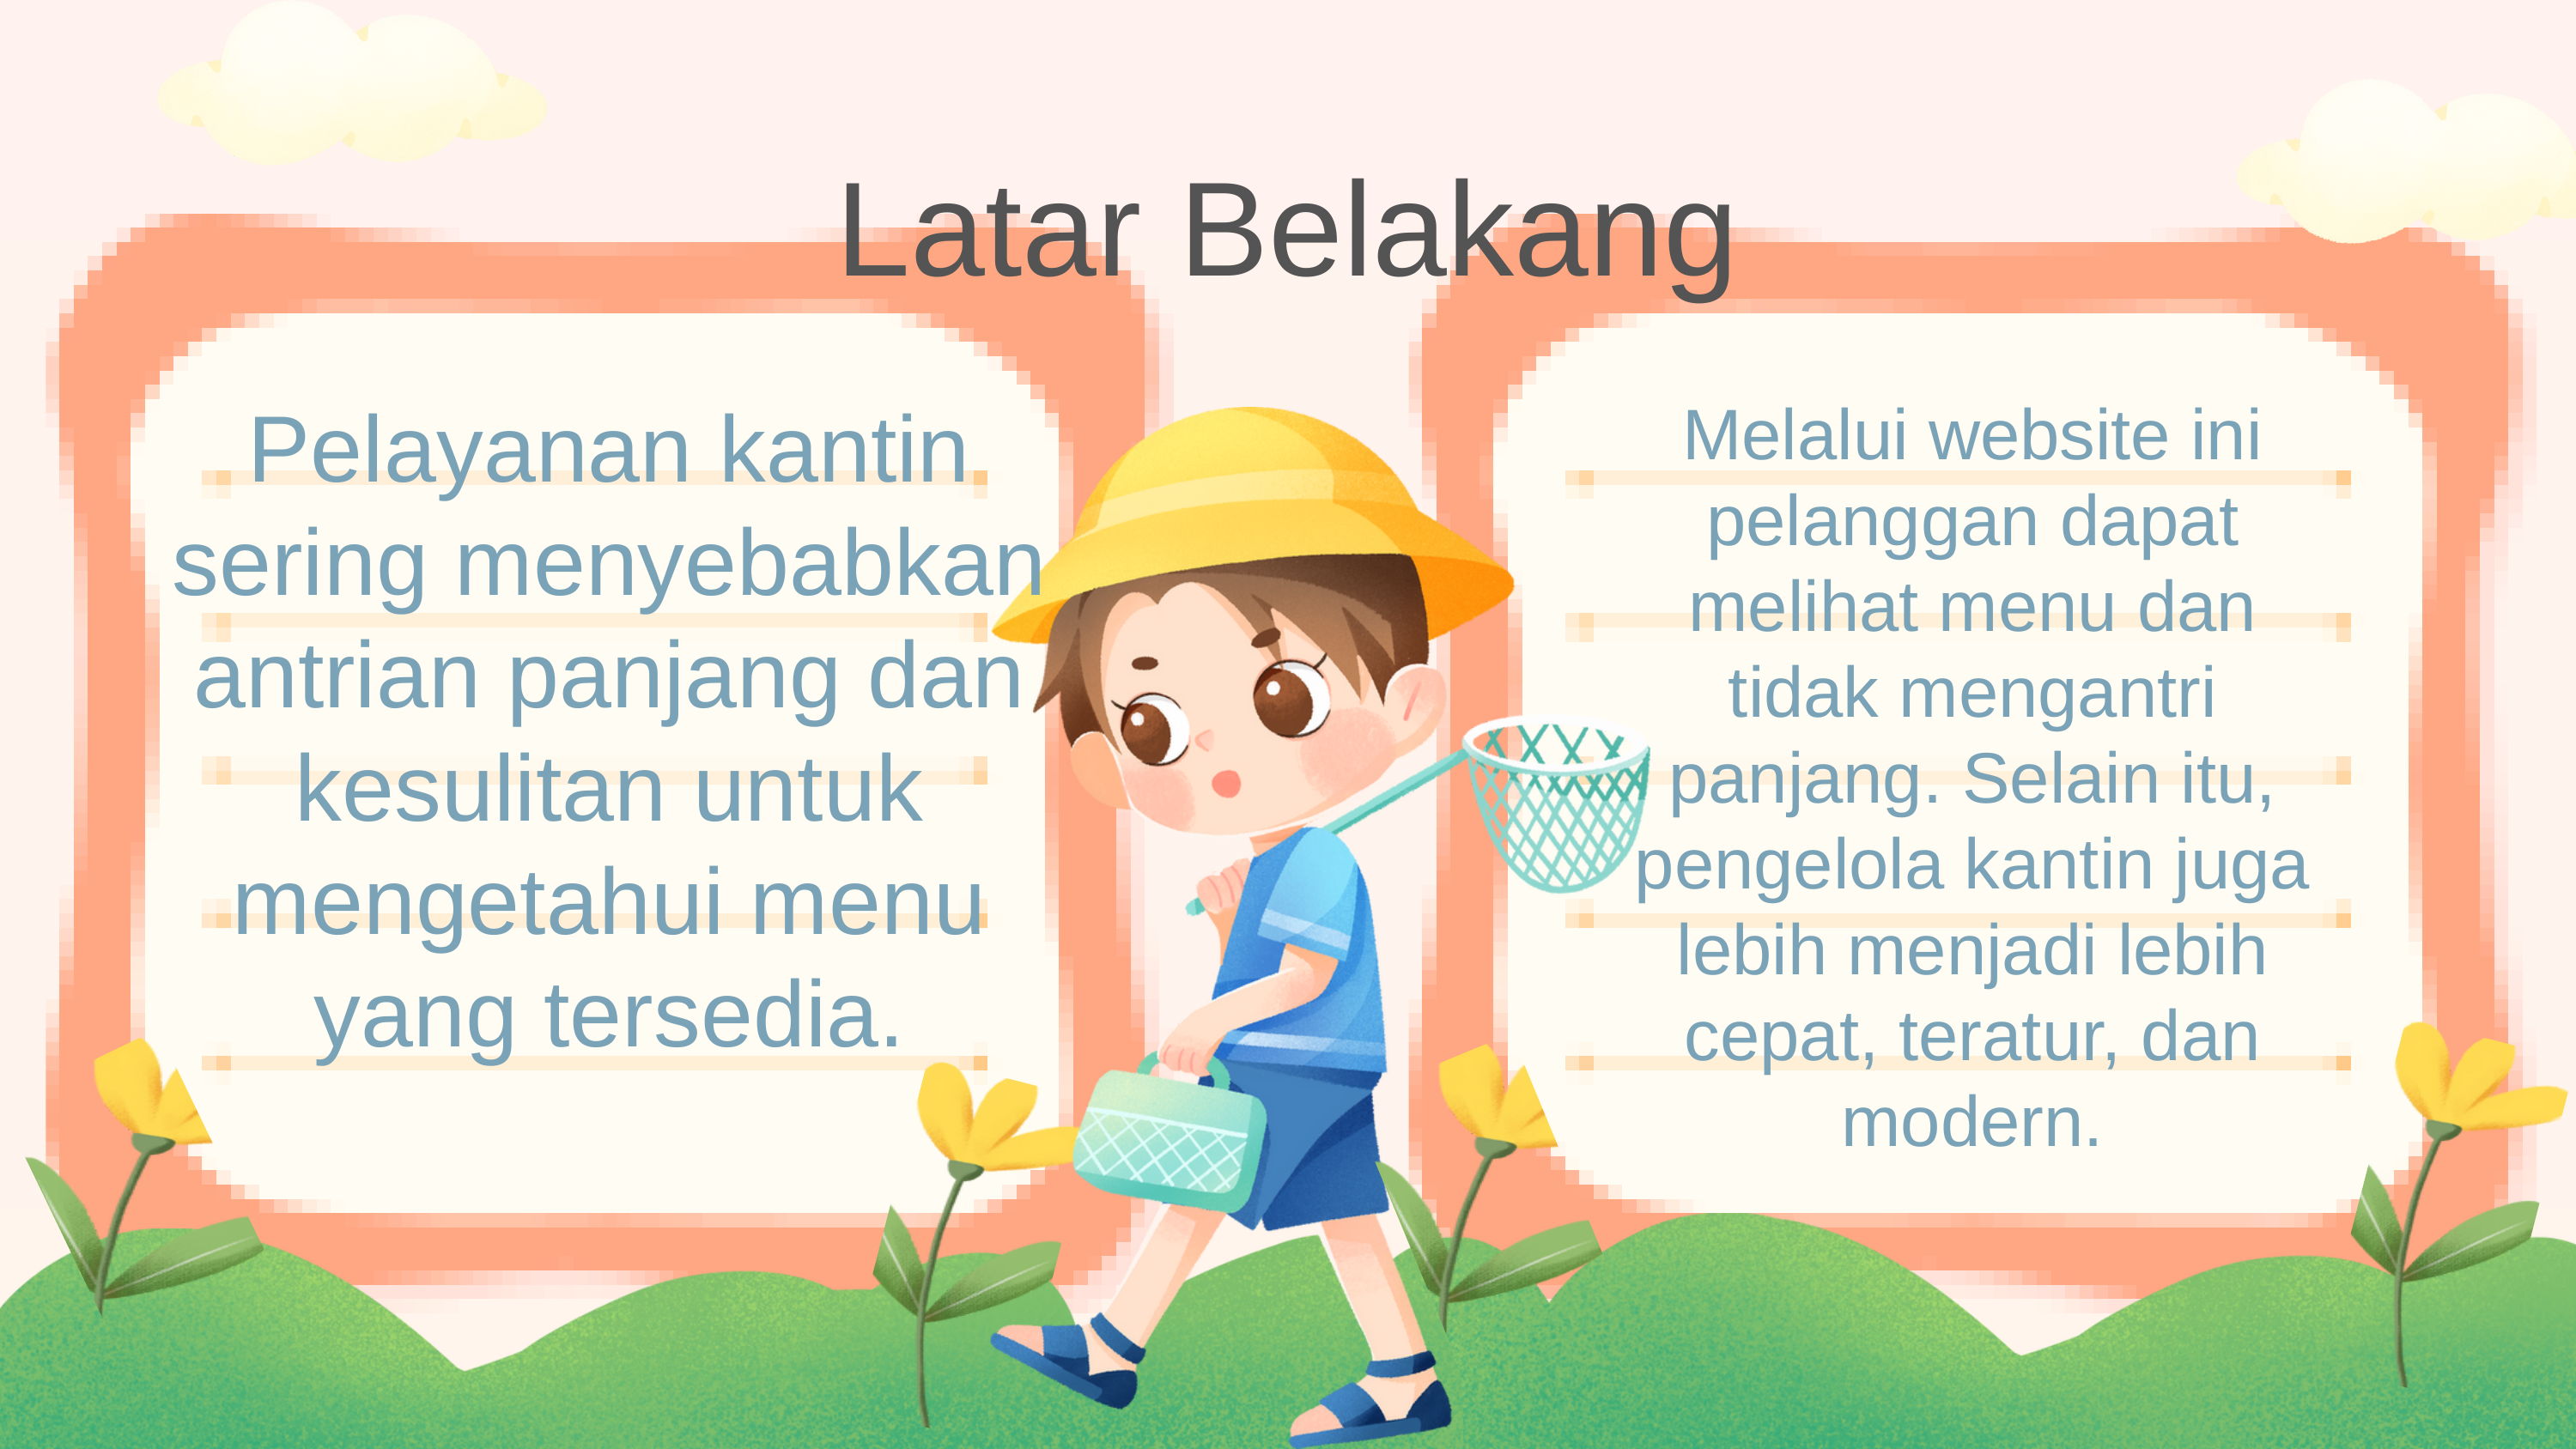

Latar Belakang

Pelayanan kantin sering menyebabkan antrian panjang dan kesulitan untuk mengetahui menu yang tersedia.
Melalui website ini pelanggan dapat melihat menu dan tidak mengantri panjang. Selain itu, pengelola kantin juga lebih menjadi lebih cepat, teratur, dan modern.